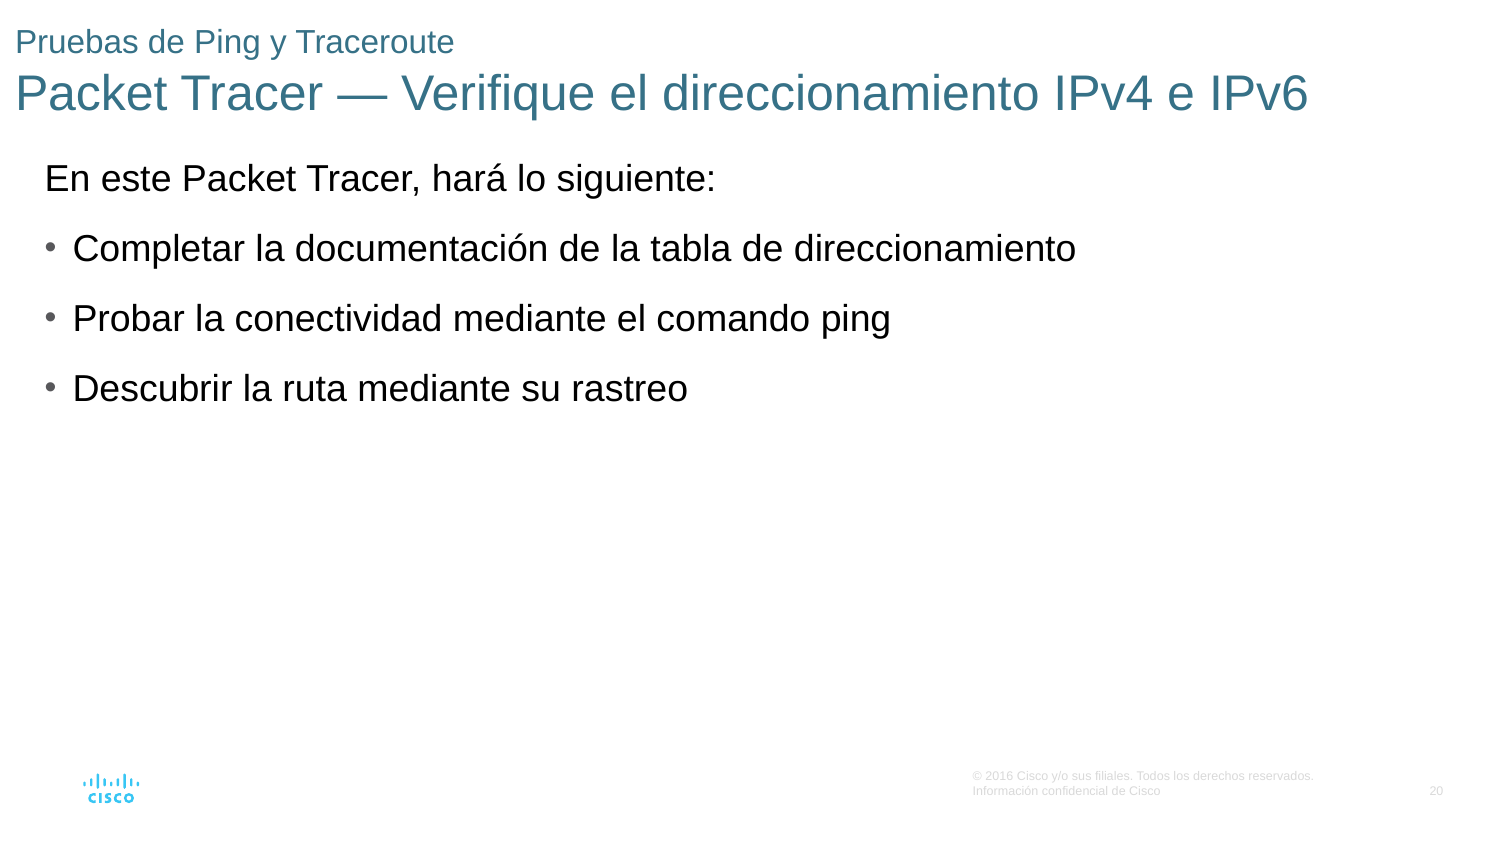

# Pruebas de Ping y Traceroute Packet Tracer — Verifique el direccionamiento IPv4 e IPv6
En este Packet Tracer, hará lo siguiente:
Completar la documentación de la tabla de direccionamiento
Probar la conectividad mediante el comando ping
Descubrir la ruta mediante su rastreo